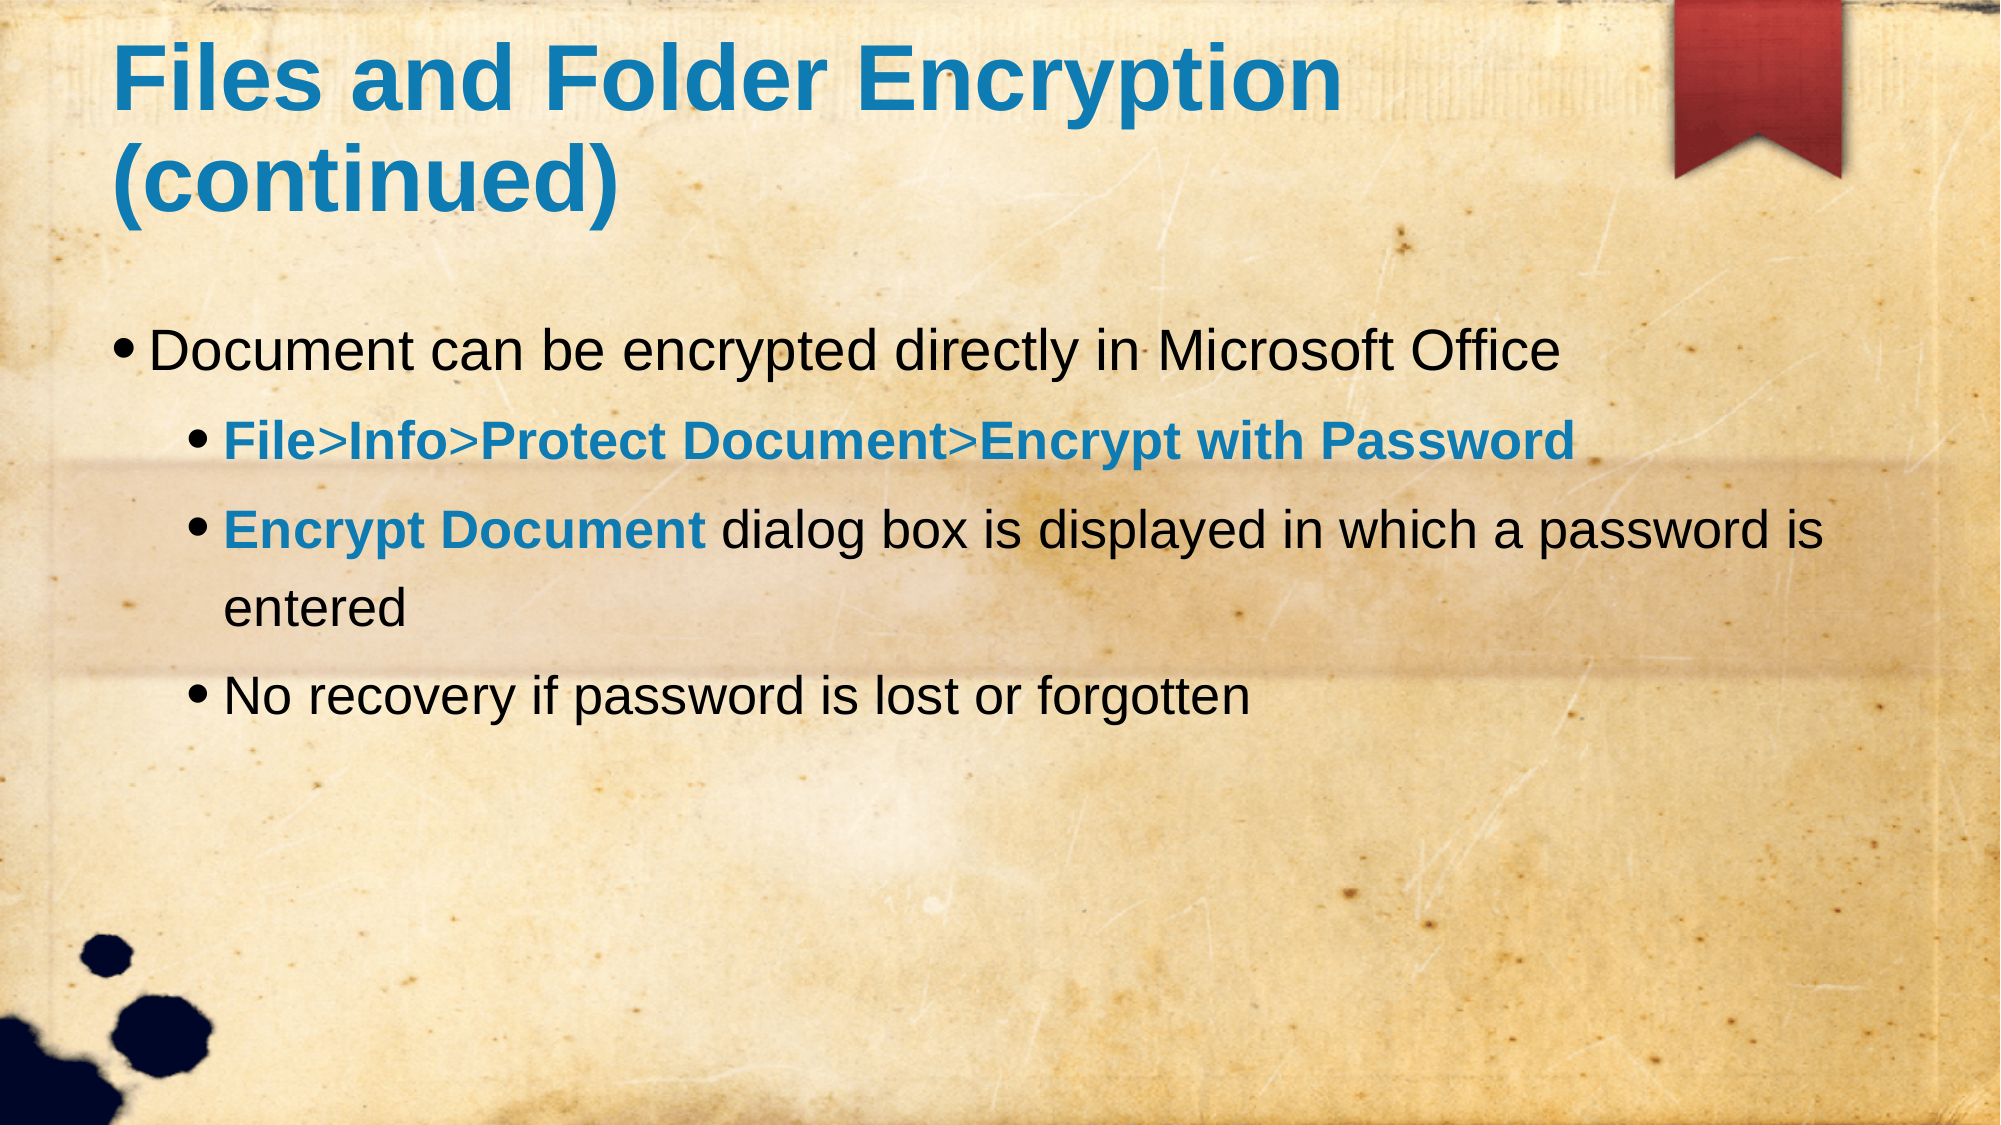

Files and Folder Encryption (continued)
Document can be encrypted directly in Microsoft Office
File>Info>Protect Document>Encrypt with Password
Encrypt Document dialog box is displayed in which a password is entered
No recovery if password is lost or forgotten